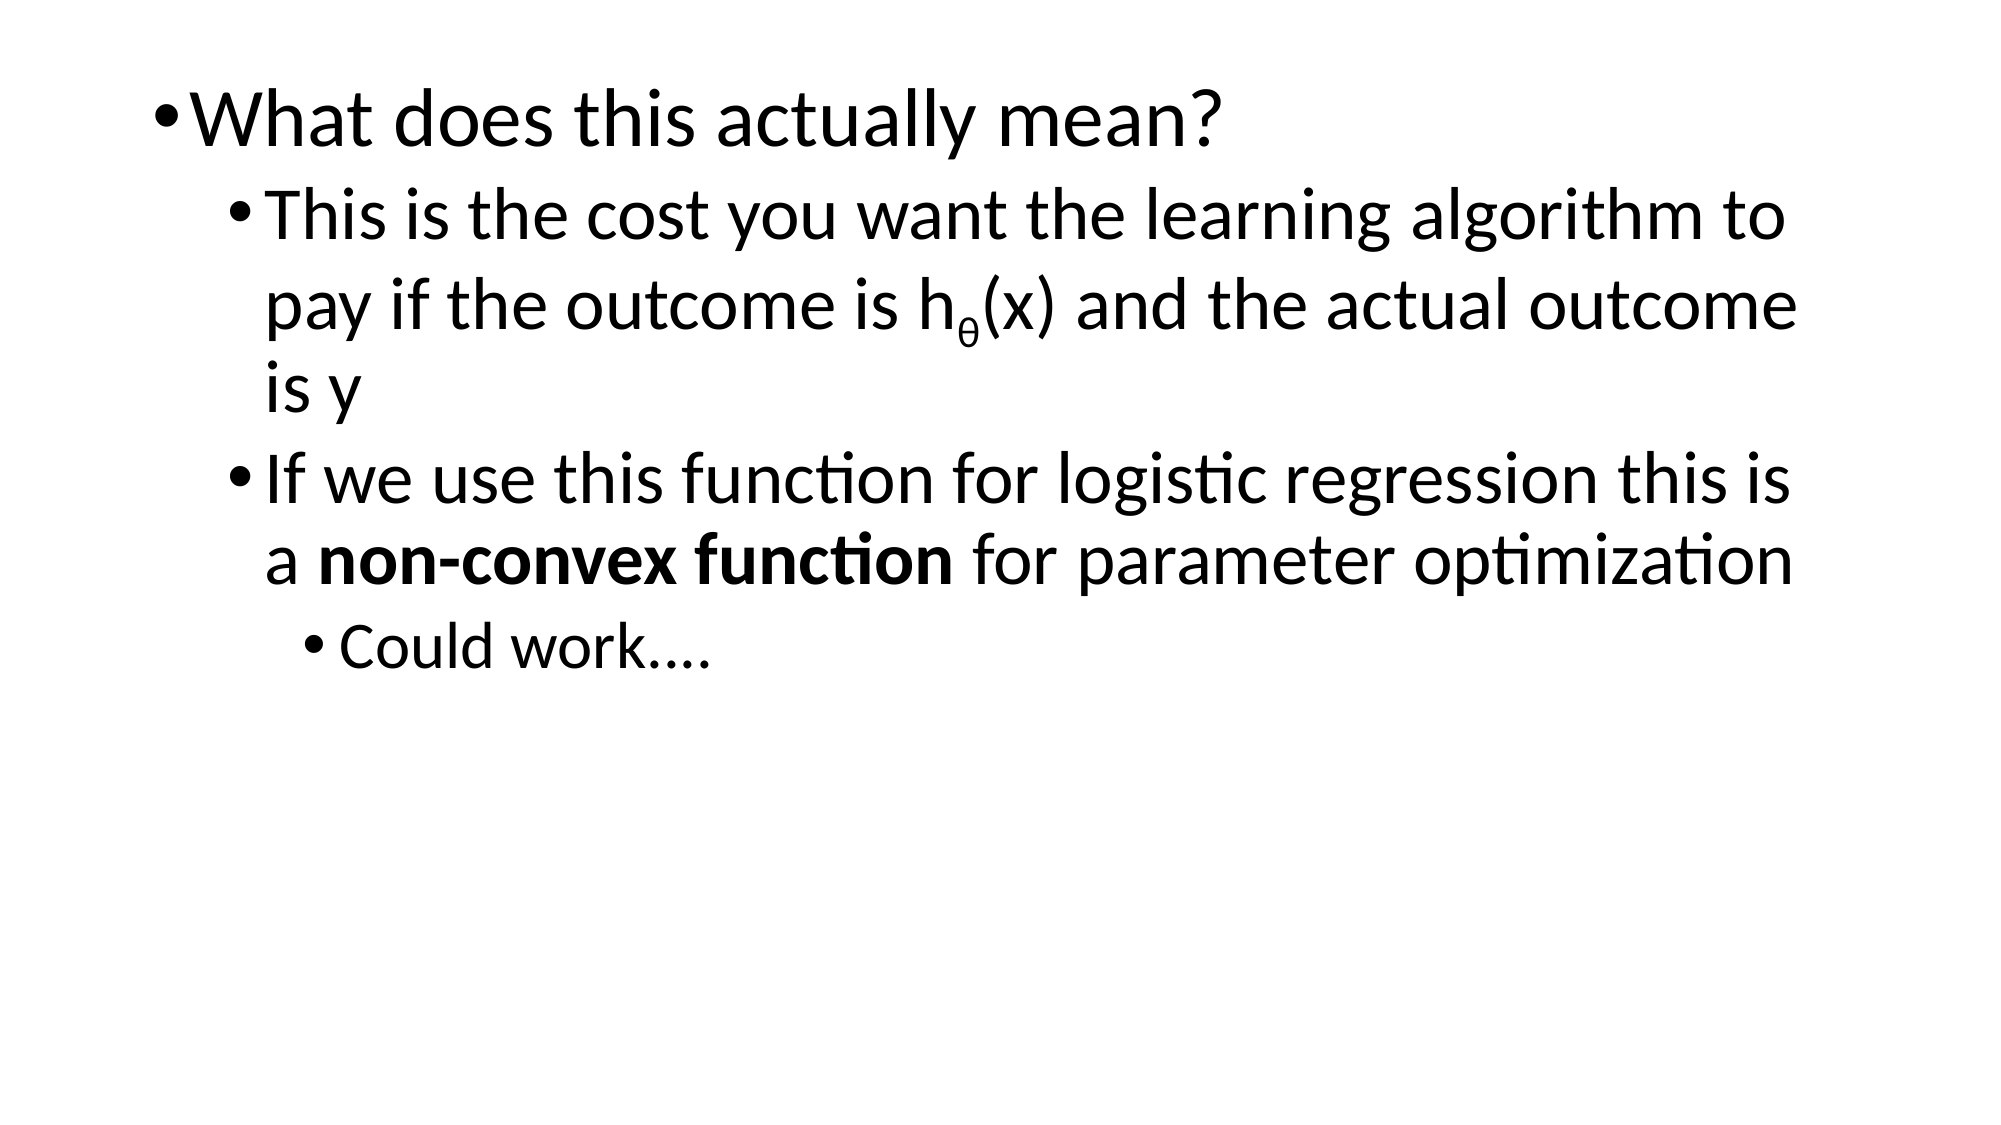

What does this actually mean?
This is the cost you want the learning algorithm to pay if the outcome is hθ(x) and the actual outcome is y
If we use this function for logistic regression this is a non-convex function for parameter optimization
Could work....